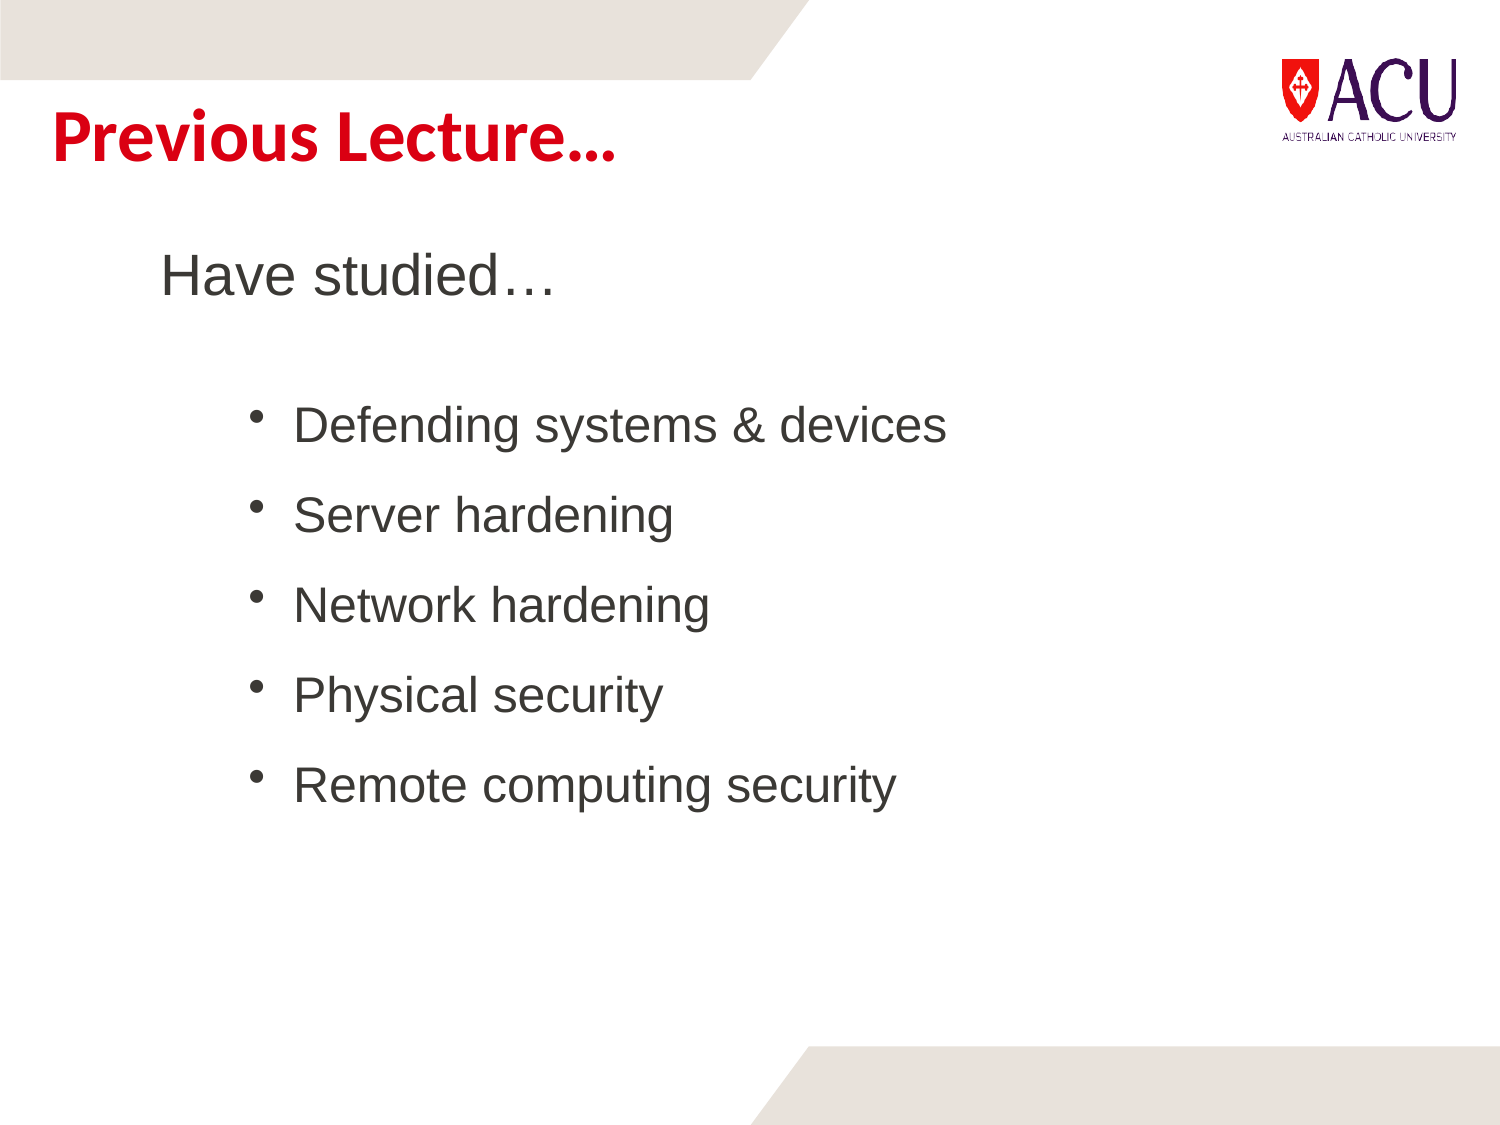

# Previous Lecture…
Have studied…

Defending systems & devices
Server hardening
Network hardening
Physical security
Remote computing security